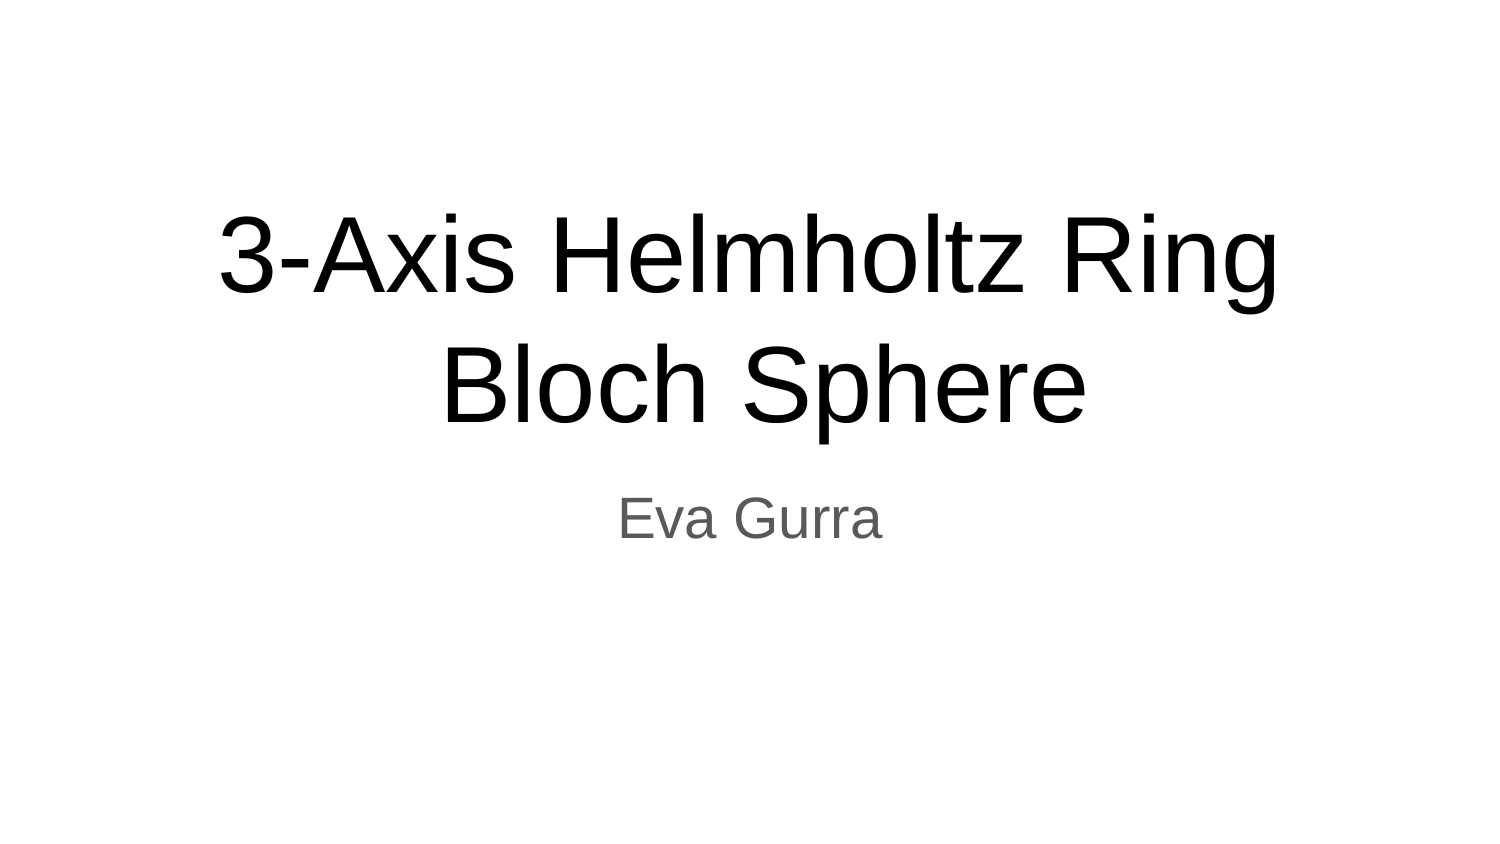

# 3-Axis Helmholtz Ring
 Bloch Sphere
Eva Gurra